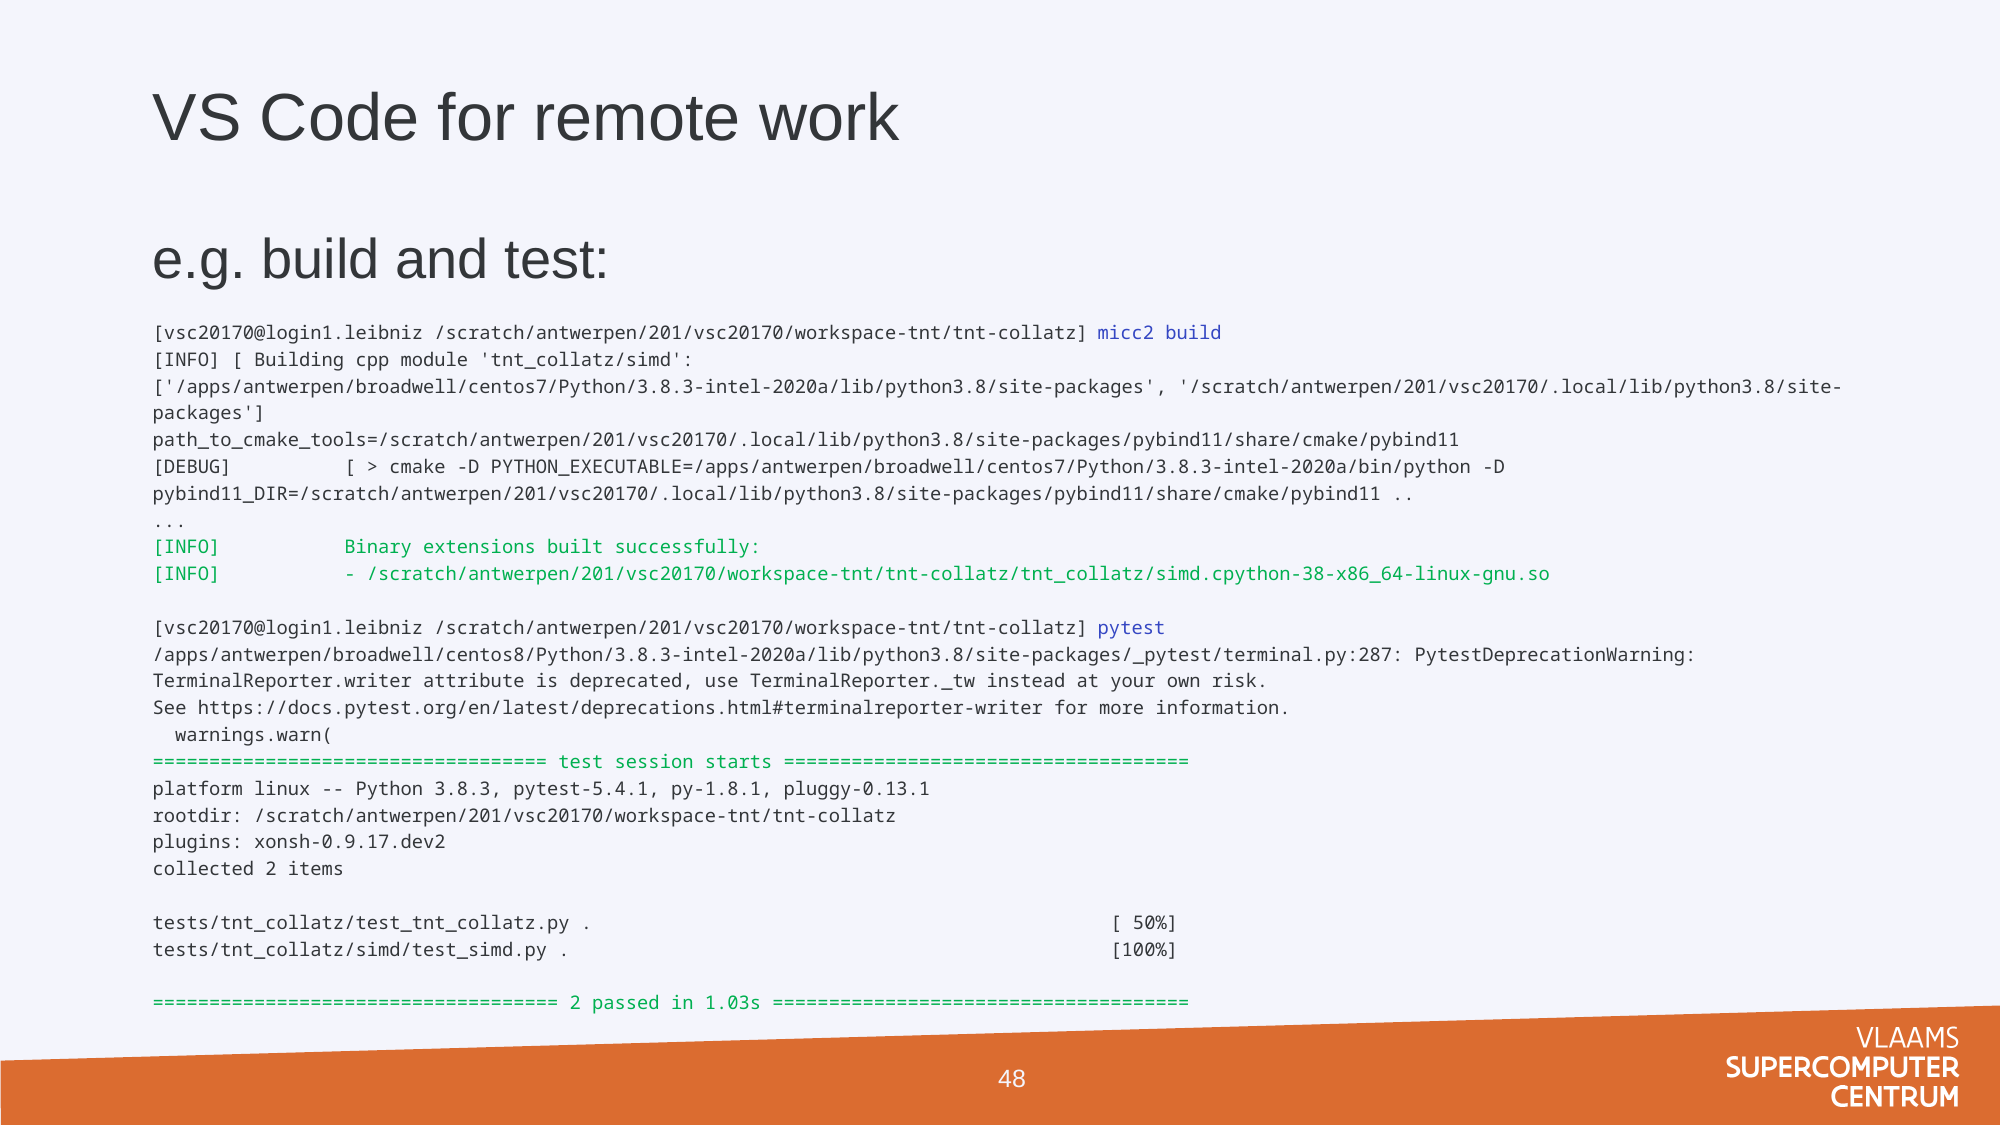

# VS Code for remote work
e.g. build and test:

[vsc20170@login1.leibniz /scratch/antwerpen/201/vsc20170/workspace-tnt/tnt-collatz] micc2 build
[INFO] [ Building cpp module 'tnt_collatz/simd':
['/apps/antwerpen/broadwell/centos7/Python/3.8.3-intel-2020a/lib/python3.8/site-packages', '/scratch/antwerpen/201/vsc20170/.local/lib/python3.8/site-packages']
path_to_cmake_tools=/scratch/antwerpen/201/vsc20170/.local/lib/python3.8/site-packages/pybind11/share/cmake/pybind11
[DEBUG]          [ > cmake -D PYTHON_EXECUTABLE=/apps/antwerpen/broadwell/centos7/Python/3.8.3-intel-2020a/bin/python -D pybind11_DIR=/scratch/antwerpen/201/vsc20170/.local/lib/python3.8/site-packages/pybind11/share/cmake/pybind11 ..
...
[INFO]           Binary extensions built successfully:
[INFO]           - /scratch/antwerpen/201/vsc20170/workspace-tnt/tnt-collatz/tnt_collatz/simd.cpython-38-x86_64-linux-gnu.so

[vsc20170@login1.leibniz /scratch/antwerpen/201/vsc20170/workspace-tnt/tnt-collatz] pytest
/apps/antwerpen/broadwell/centos8/Python/3.8.3-intel-2020a/lib/python3.8/site-packages/_pytest/terminal.py:287: PytestDeprecationWarning: TerminalReporter.writer attribute is deprecated, use TerminalReporter._tw instead at your own risk.
See https://docs.pytest.org/en/latest/deprecations.html#terminalreporter-writer for more information.
  warnings.warn(
=================================== test session starts ====================================
platform linux -- Python 3.8.3, pytest-5.4.1, py-1.8.1, pluggy-0.13.1
rootdir: /scratch/antwerpen/201/vsc20170/workspace-tnt/tnt-collatz
plugins: xonsh-0.9.17.dev2
collected 2 items

tests/tnt_collatz/test_tnt_collatz.py .                                              [ 50%]
tests/tnt_collatz/simd/test_simd.py .                                                [100%]

==================================== 2 passed in 1.03s =====================================
48